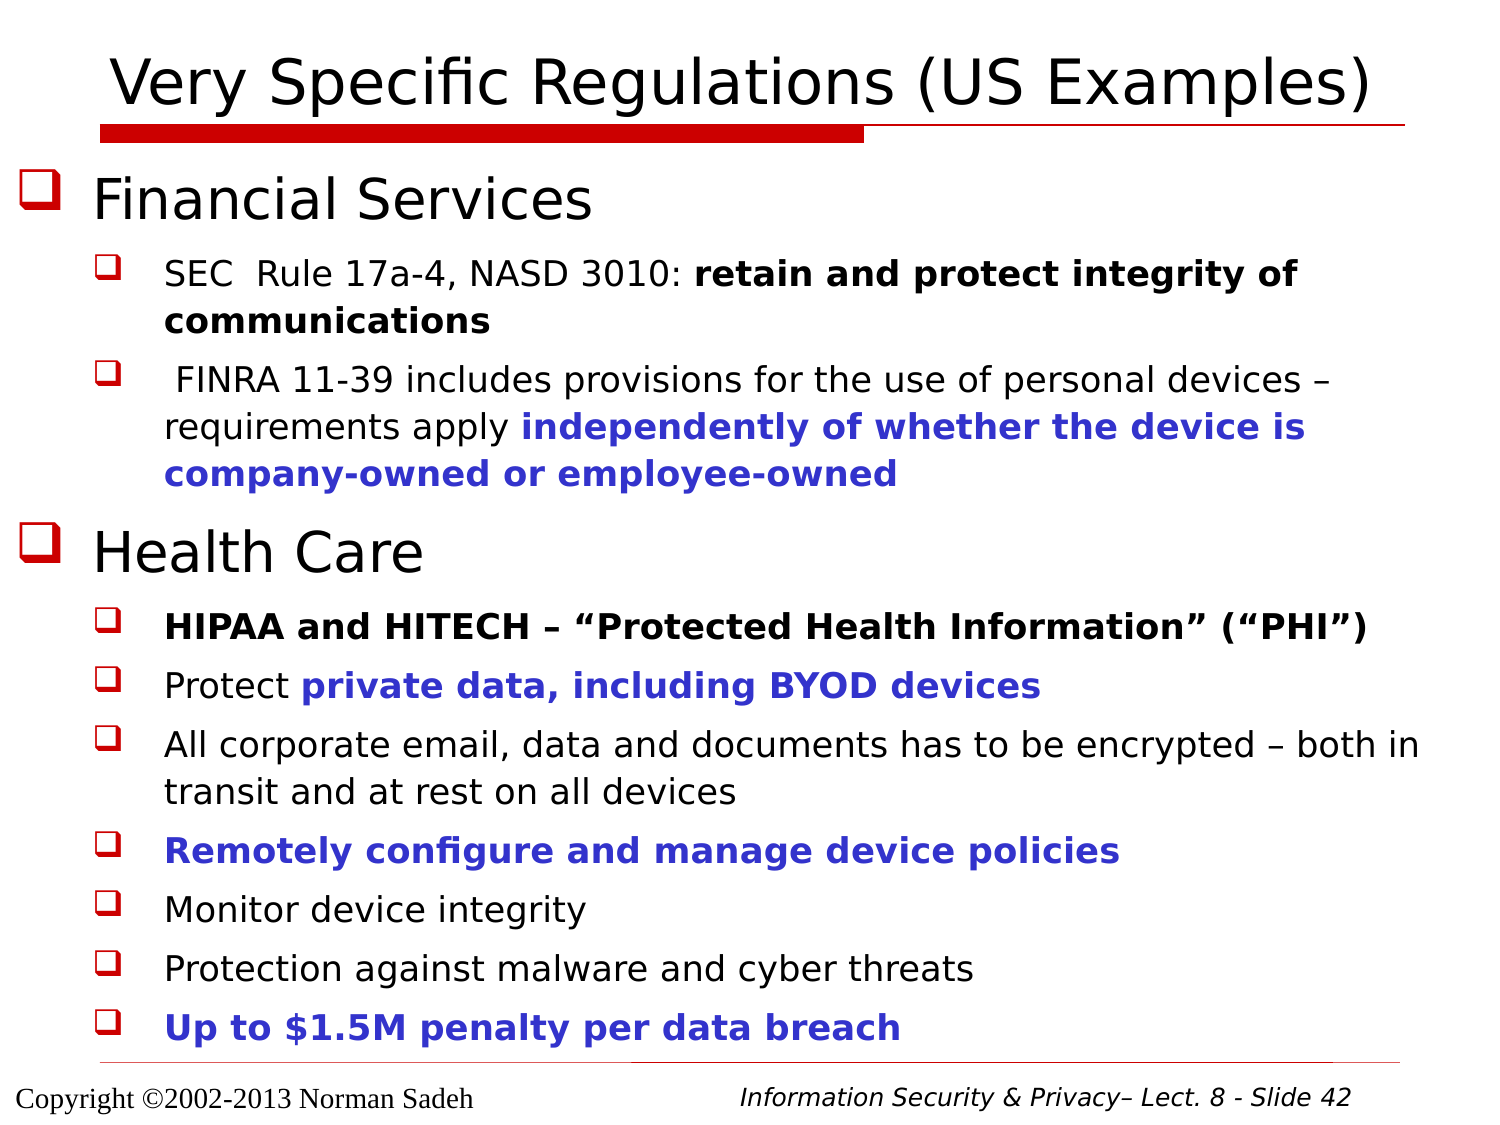

# Very Specific Regulations (US Examples)
Financial Services
SEC  Rule 17a-4, NASD 3010: retain and protect integrity of communications
 FINRA 11-39 includes provisions for the use of personal devices – requirements apply independently of whether the device is company-owned or employee-owned
Health Care
HIPAA and HITECH – “Protected Health Information” (“PHI”)
Protect private data, including BYOD devices
All corporate email, data and documents has to be encrypted – both in transit and at rest on all devices
Remotely configure and manage device policies
Monitor device integrity
Protection against malware and cyber threats
Up to $1.5M penalty per data breach